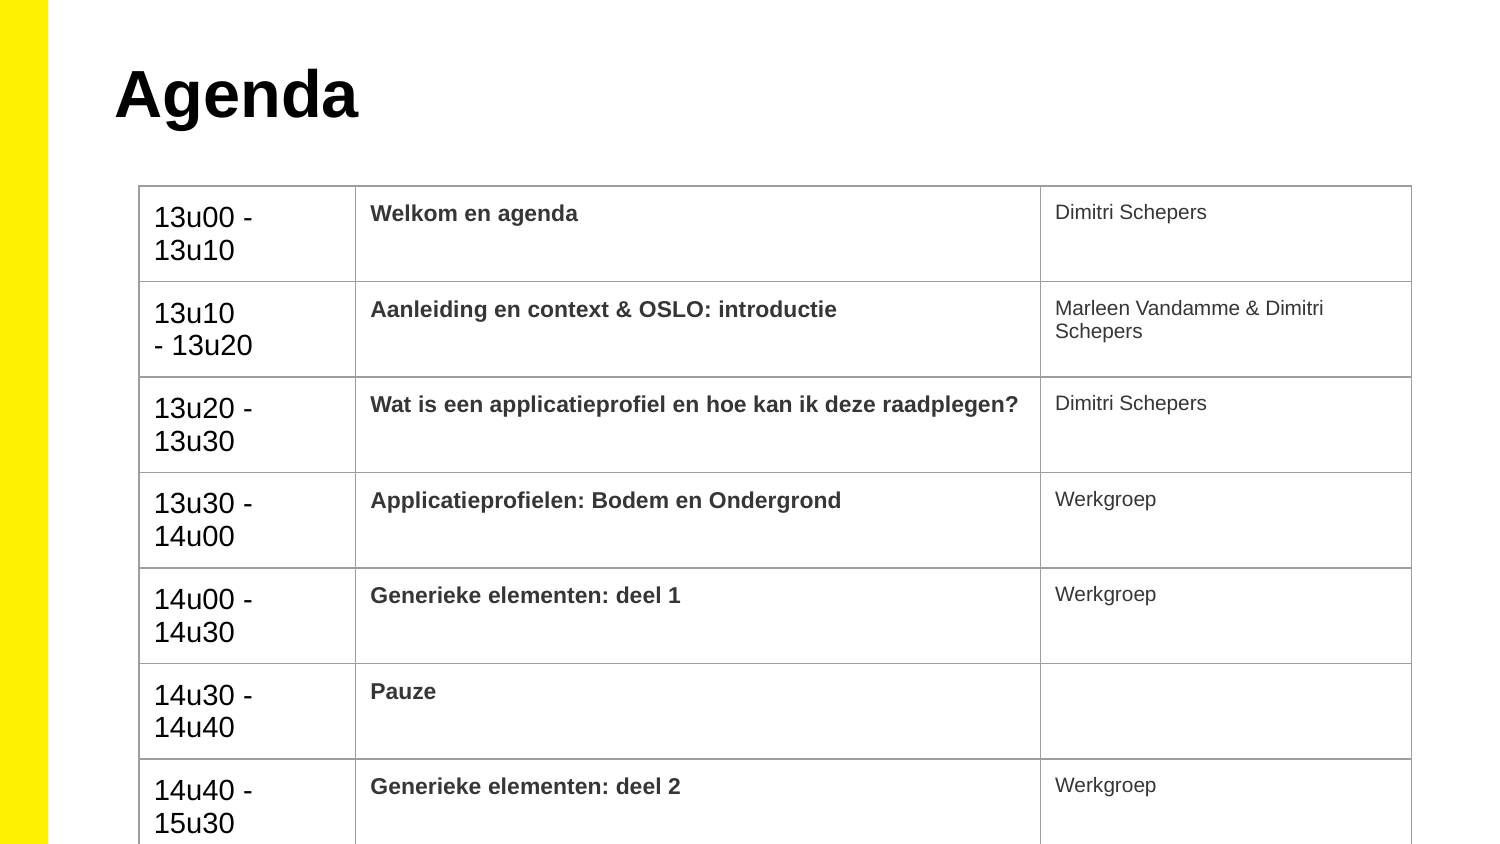

Agenda
| 13u00 - 13u10 | Welkom en agenda | Dimitri Schepers |
| --- | --- | --- |
| 13u10 - 13u20 | Aanleiding en context & OSLO: introductie | Marleen Vandamme & Dimitri Schepers |
| 13u20 - 13u30 | Wat is een applicatieprofiel en hoe kan ik deze raadplegen? | Dimitri Schepers |
| 13u30 - 14u00 | Applicatieprofielen: Bodem en Ondergrond | Werkgroep |
| 14u00 - 14u30 | Generieke elementen: deel 1 | Werkgroep |
| 14u30 - 14u40 | Pauze |  |
| 14u40 - 15u30 | Generieke elementen: deel 2 | Werkgroep |
| 15u30 - 15u40 | Verdere verloop: roadmap en actiepunten | Werkgroep |
| 15u40 - 16u00 | Q&A en volgende stappen | Dimitri Schepers |